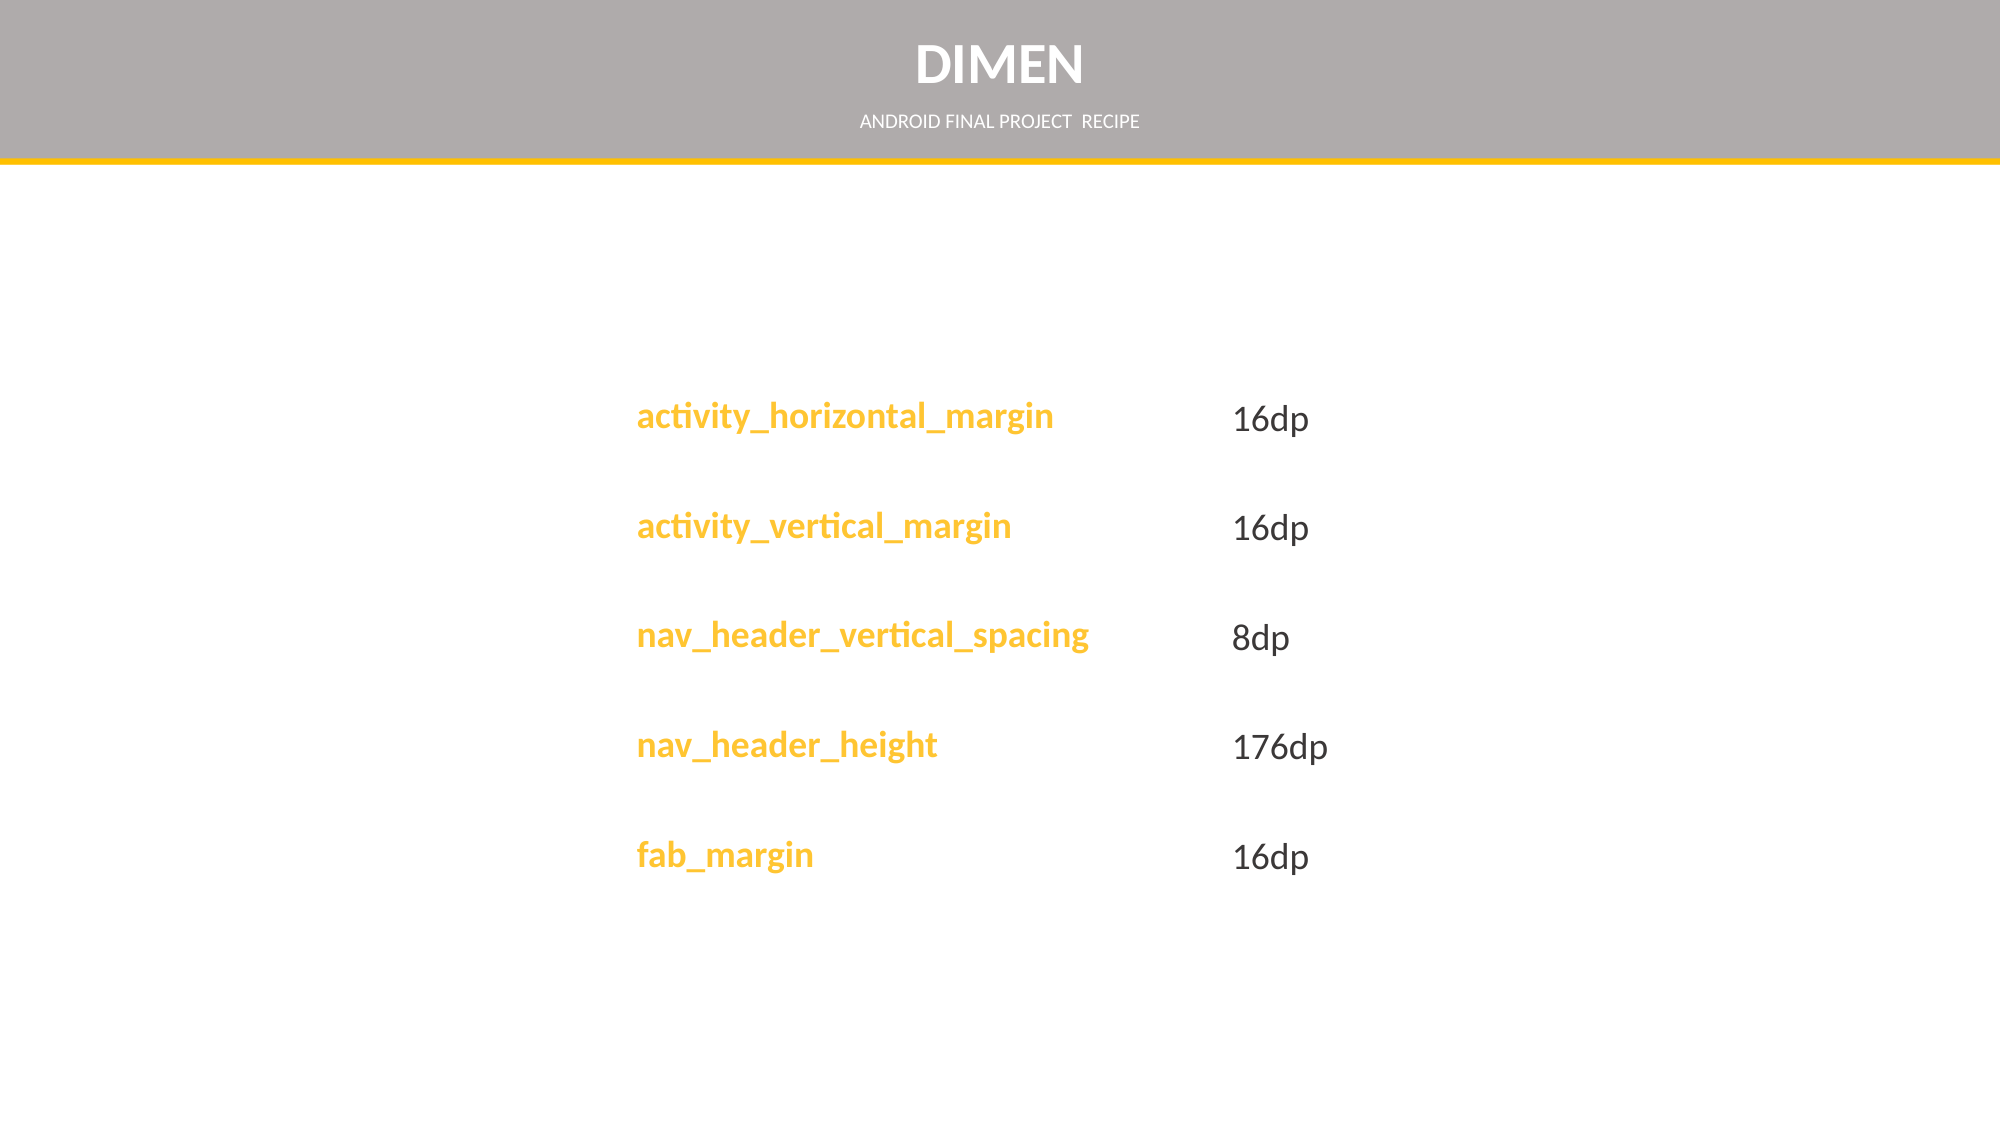

DIMEN
ANDROID FINAL PROJECT  RECIPE
activity_horizontal_margin
16dp
activity_vertical_margin
16dp
nav_header_vertical_spacing
8dp
nav_header_height
176dp
fab_margin
16dp